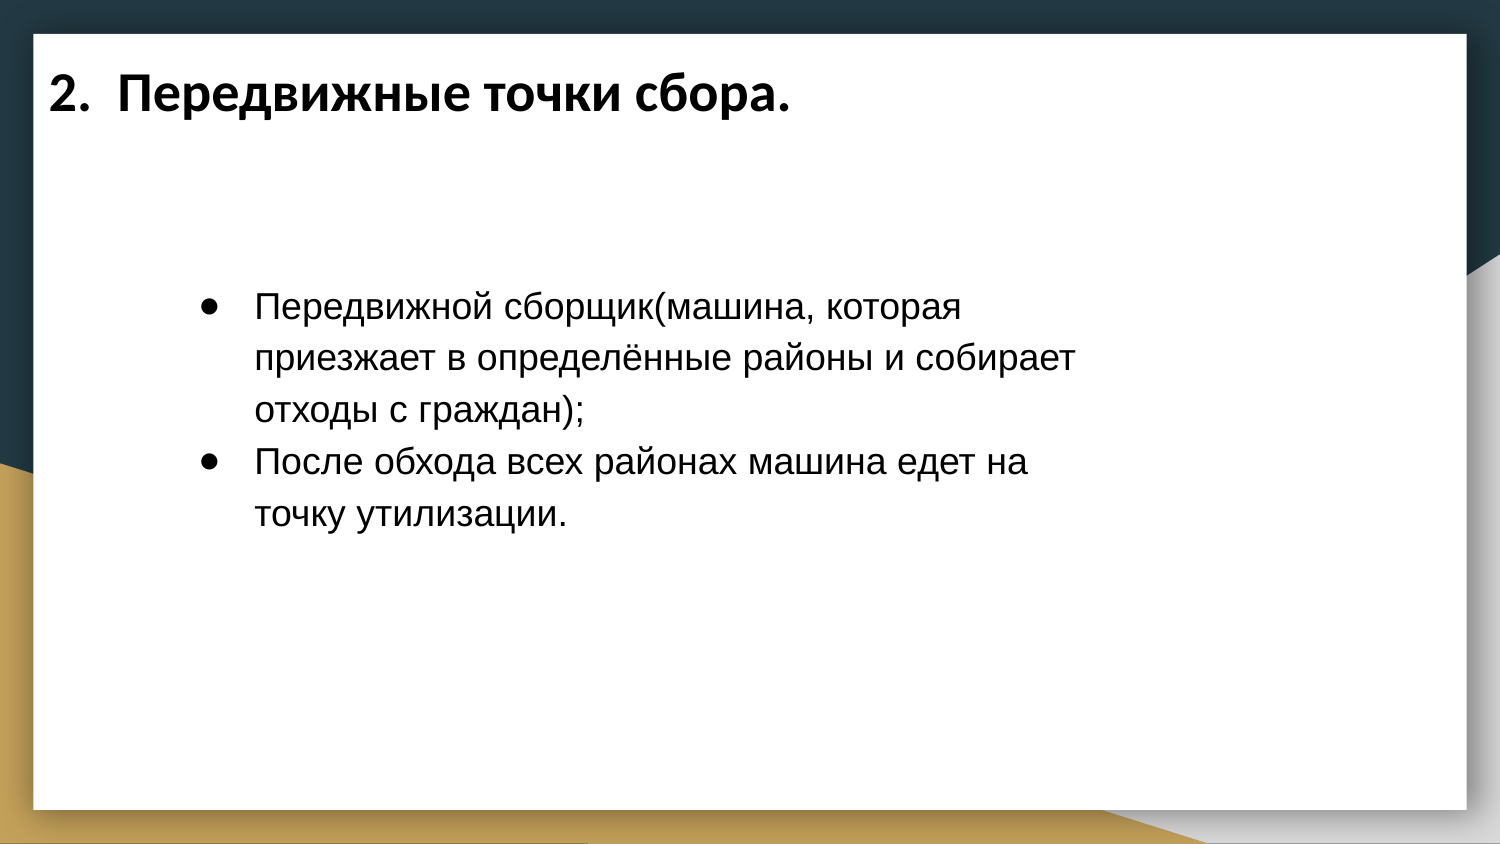

2.  Передвижные точки сбора.
Передвижной сборщик(машина, которая приезжает в определённые районы и собирает отходы с граждан);
После обхода всех районах машина едет на точку утилизации.